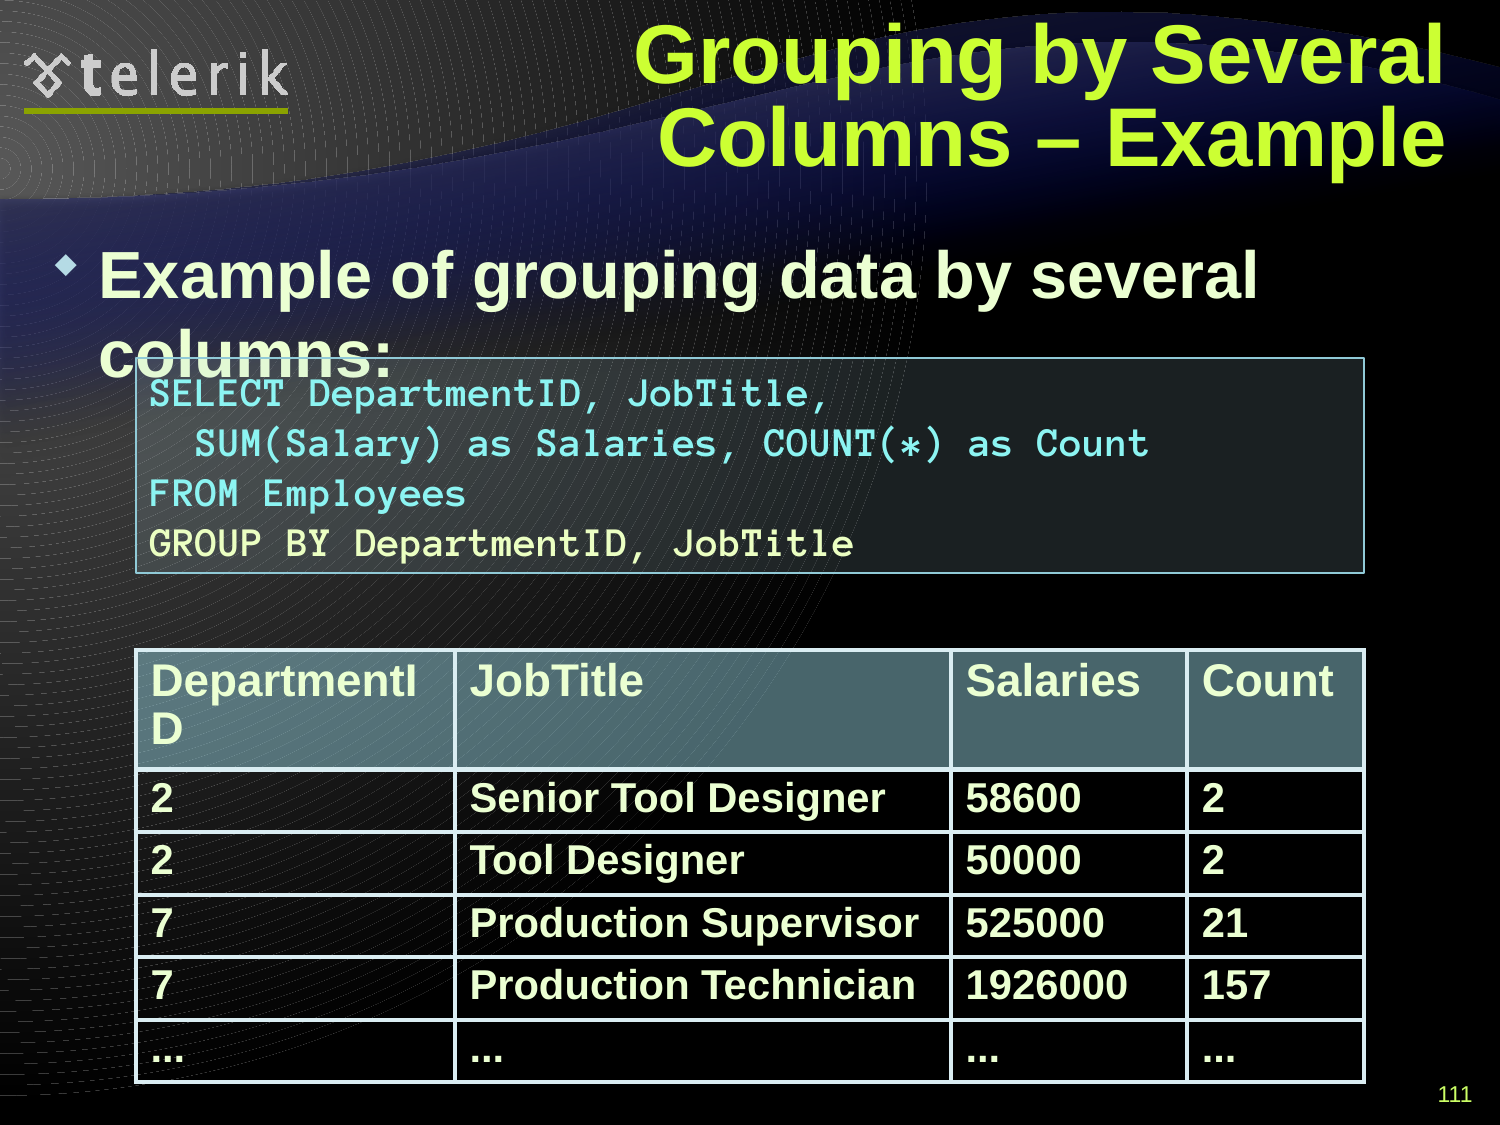

# Grouping by Several Columns – Example
Example of grouping data by several columns:
SELECT DepartmentID, JobTitle,
  SUM(Salary) as Salaries, COUNT(*) as Count
FROM Employees
GROUP BY DepartmentID, JobTitle
| DepartmentID | JobTitle | Salaries | Count |
| --- | --- | --- | --- |
| 2 | Senior Tool Designer | 58600 | 2 |
| 2 | Tool Designer | 50000 | 2 |
| 7 | Production Supervisor | 525000 | 21 |
| 7 | Production Technician | 1926000 | 157 |
| ... | ... | ... | ... |
111